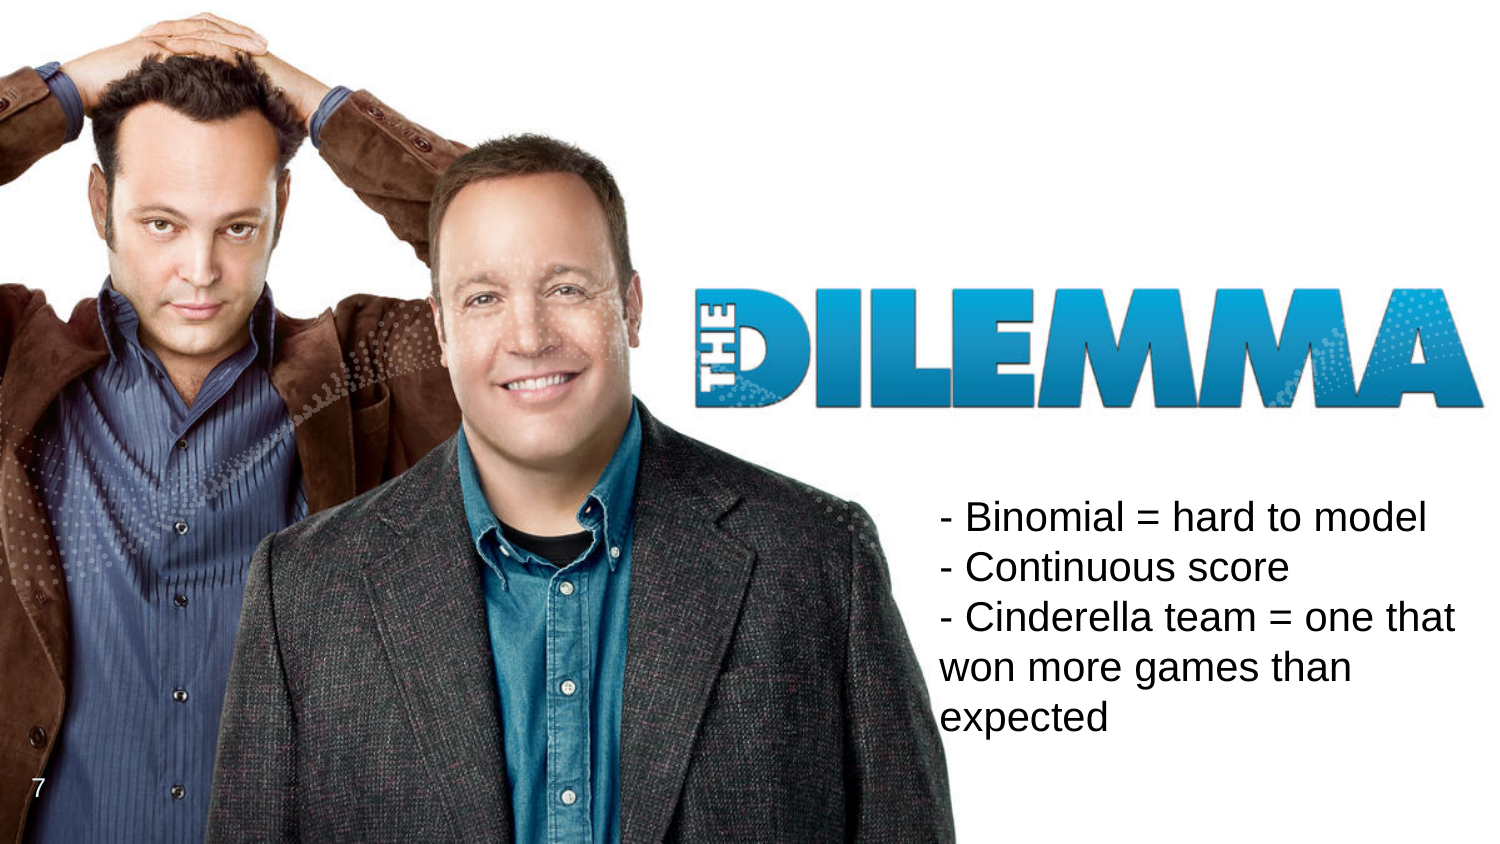

- Binomial = hard to model
- Continuous score
- Cinderella team = one that won more games than expected
7
7